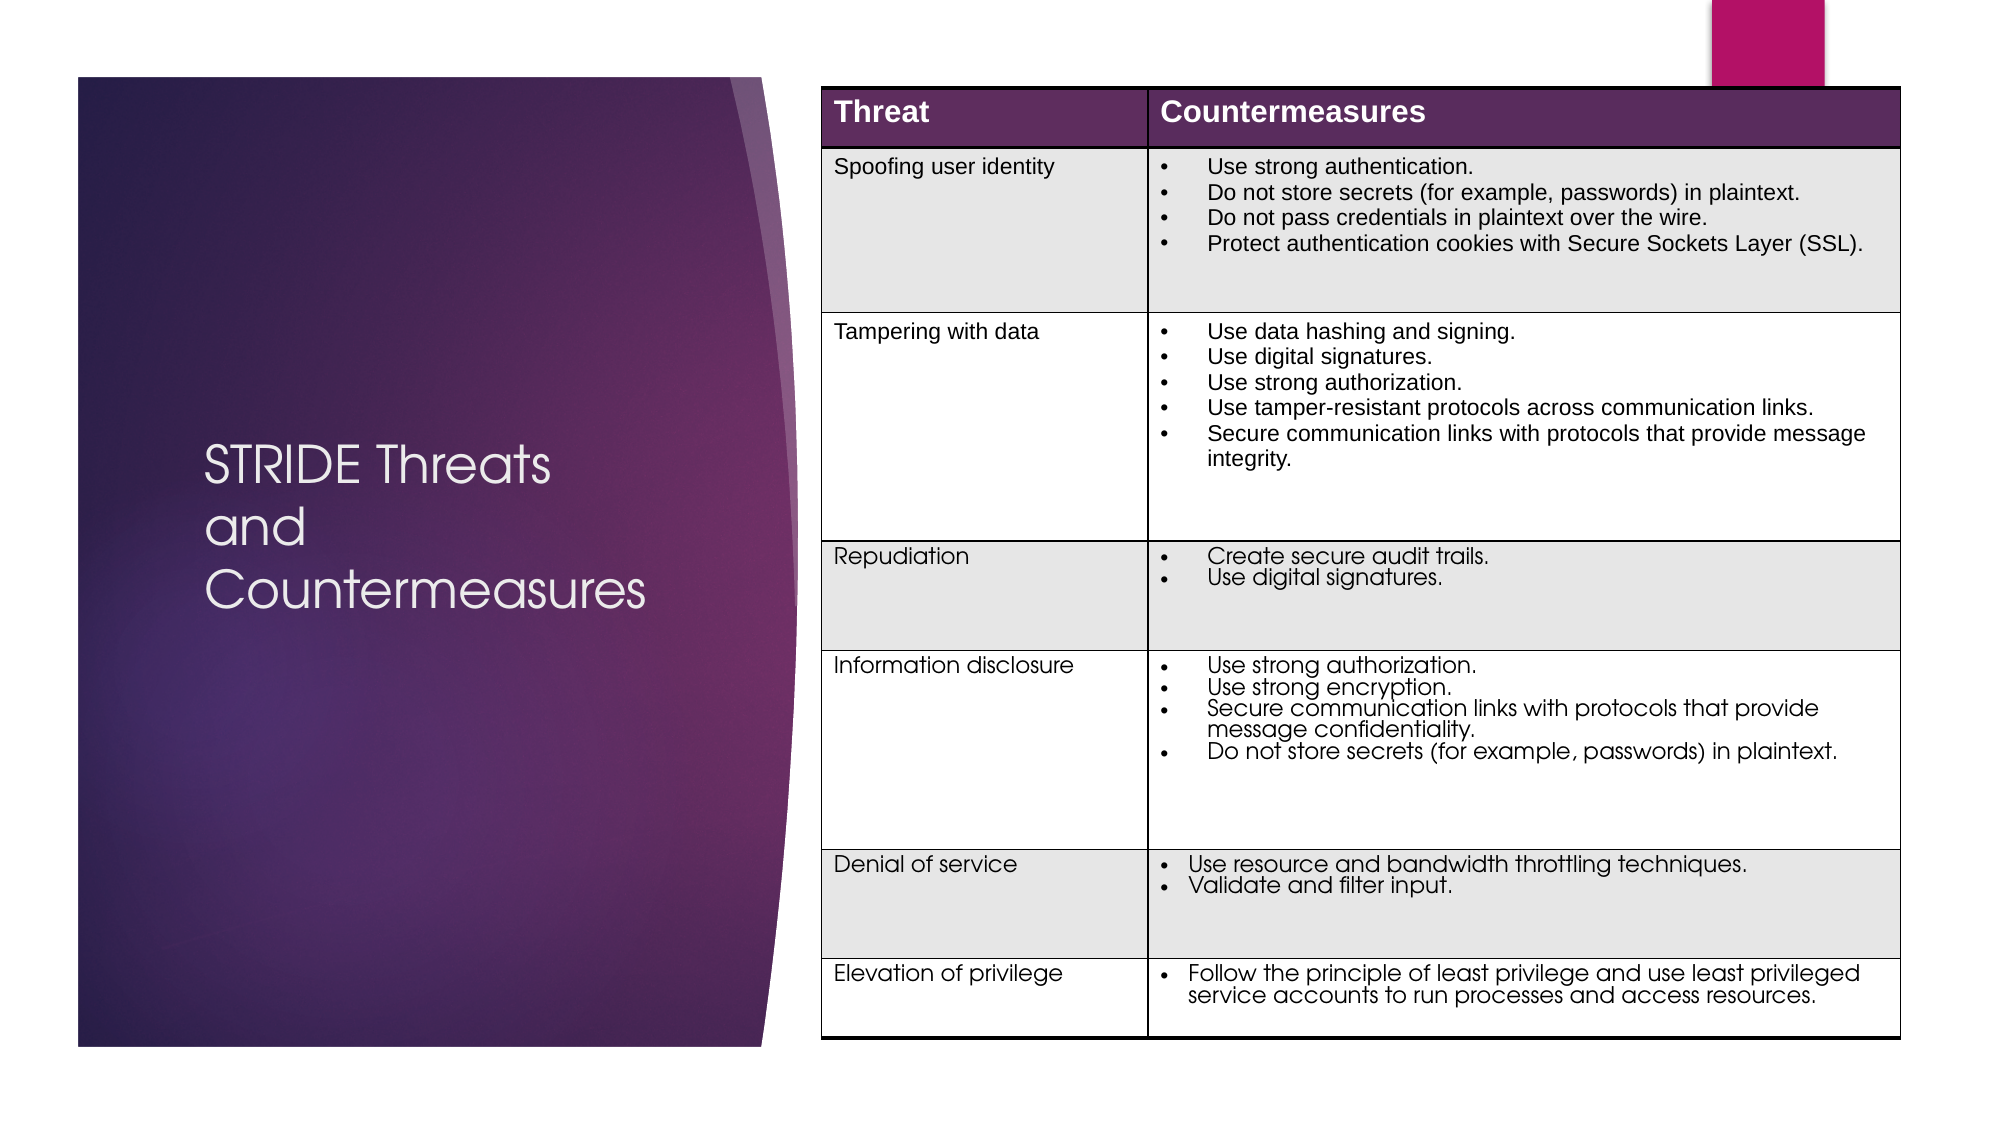

| Threat | Countermeasures |
| --- | --- |
| Spoofing user identity | Use strong authentication. Do not store secrets (for example, passwords) in plaintext. Do not pass credentials in plaintext over the wire. Protect authentication cookies with Secure Sockets Layer (SSL). |
| Tampering with data | Use data hashing and signing. Use digital signatures. Use strong authorization. Use tamper-resistant protocols across communication links. Secure communication links with protocols that provide message integrity. |
| Repudiation | Create secure audit trails. Use digital signatures. |
| Information disclosure | Use strong authorization. Use strong encryption. Secure communication links with protocols that provide message confidentiality. Do not store secrets (for example, passwords) in plaintext. |
| Denial of service | Use resource and bandwidth throttling techniques. Validate and filter input. |
| Elevation of privilege | Follow the principle of least privilege and use least privileged service accounts to run processes and access resources. |
# STRIDE Threats and Countermeasures